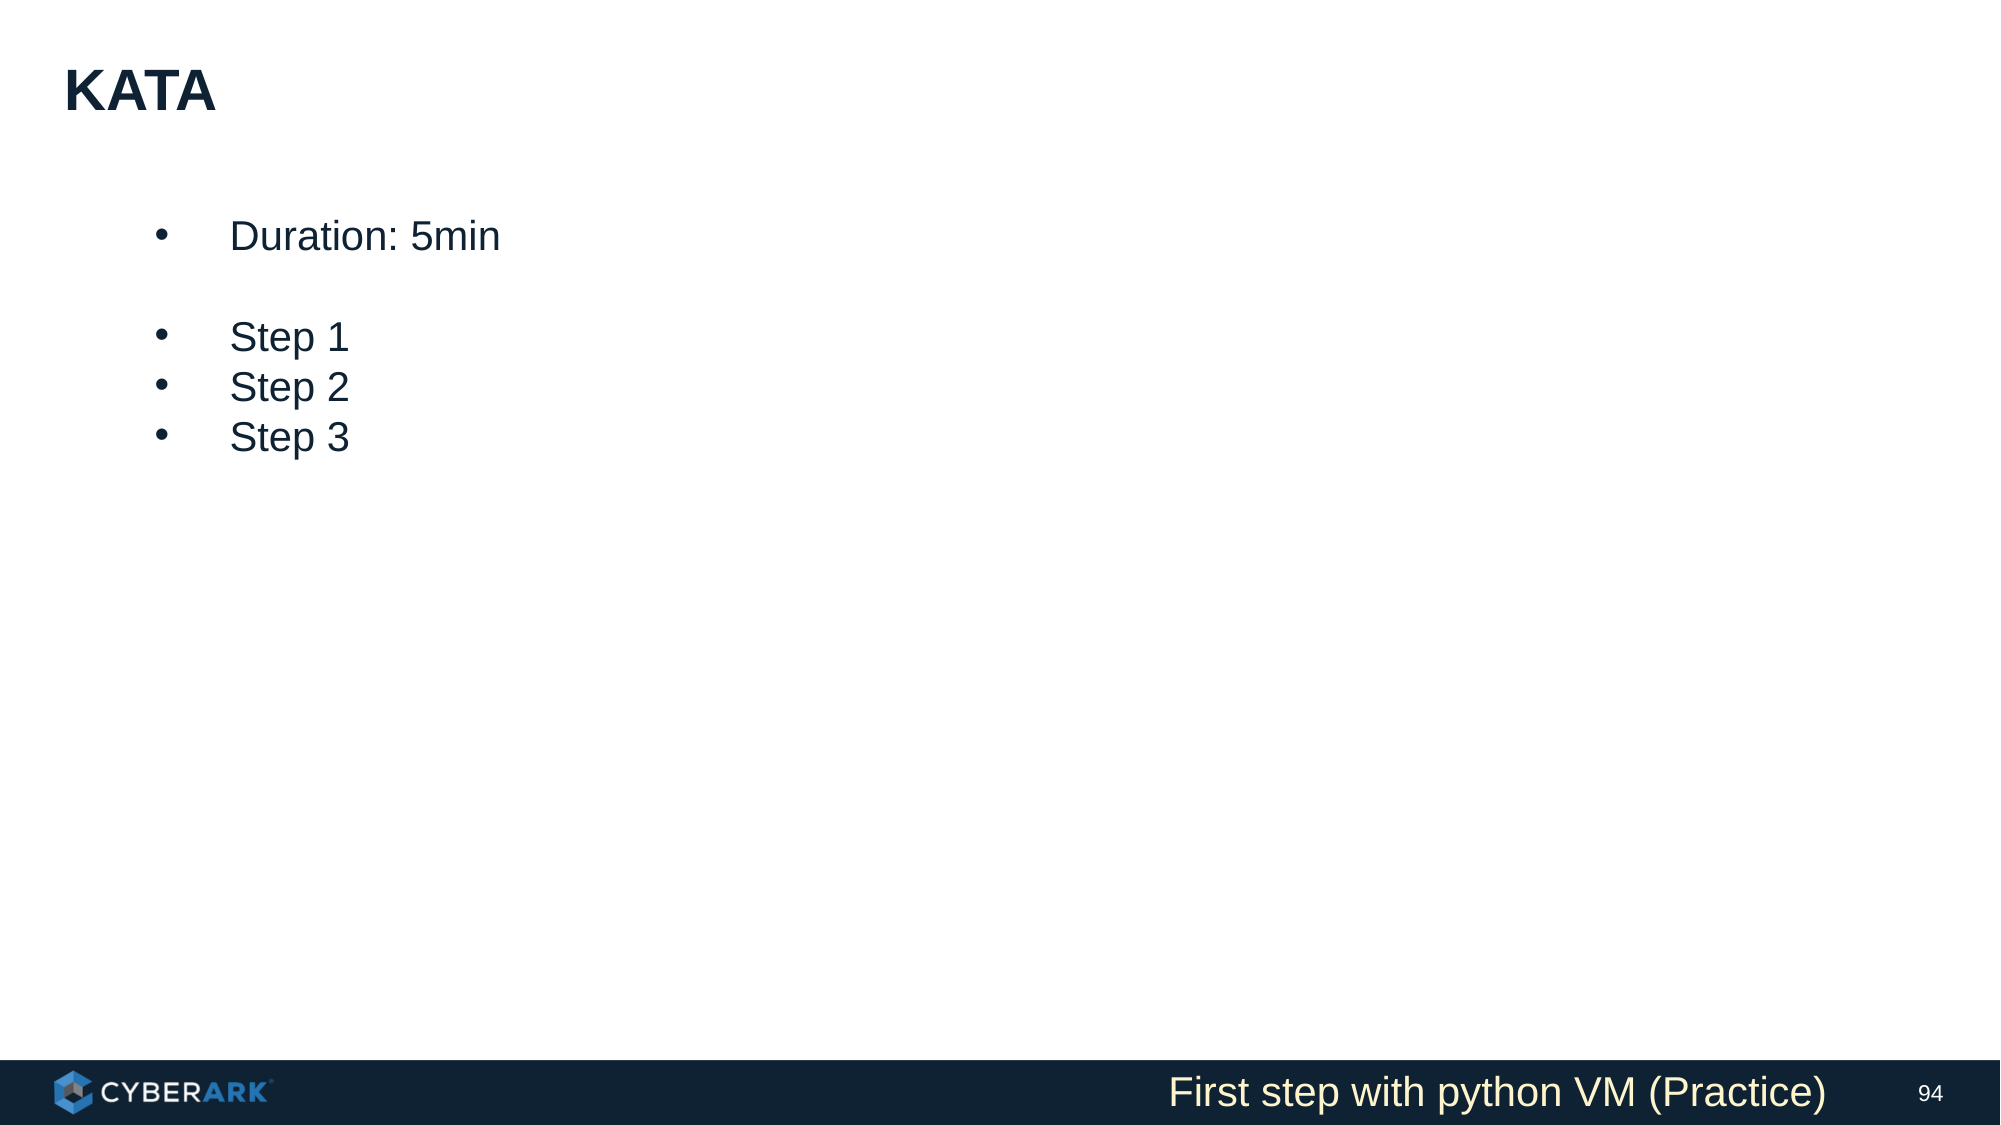

# kata

Duration: 5min

Step 1
Step 2
Step 3
First step with python VM (Practice)
94